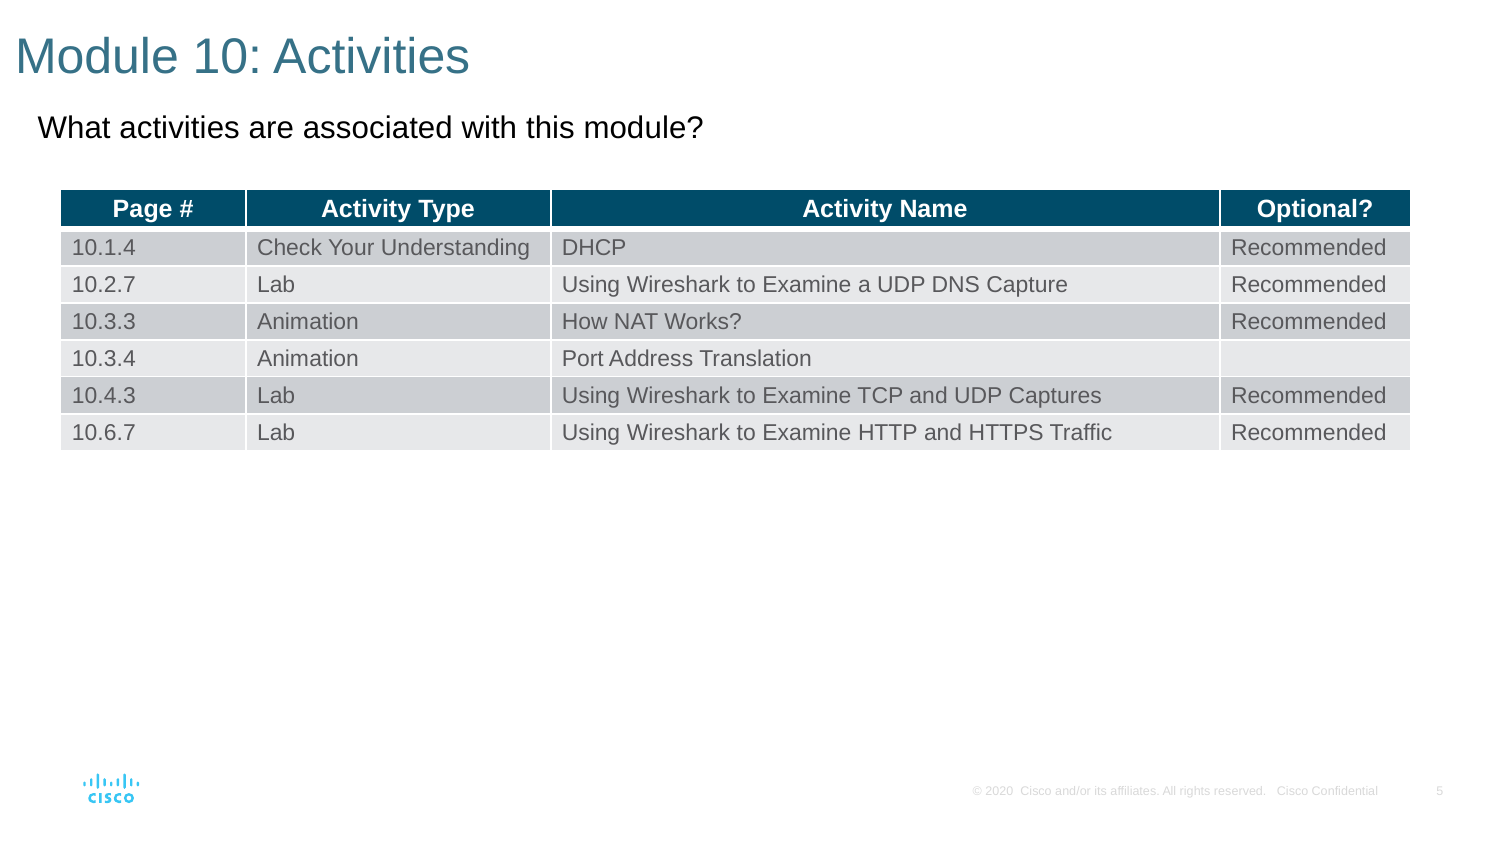

# Module 10: Activities
What activities are associated with this module?

| Page # | Activity Type | Activity Name | Optional? |
| --- | --- | --- | --- |
| 10.1.4 | Check Your Understanding | DHCP | Recommended |
| 10.2.7 | Lab | Using Wireshark to Examine a UDP DNS Capture | Recommended |
| 10.3.3 | Animation | How NAT Works? | Recommended |
| 10.3.4 | Animation | Port Address Translation |  |
| 10.4.3 | Lab | Using Wireshark to Examine TCP and UDP Captures | Recommended |
| 10.6.7 | Lab | Using Wireshark to Examine HTTP and HTTPS Traffic | Recommended |